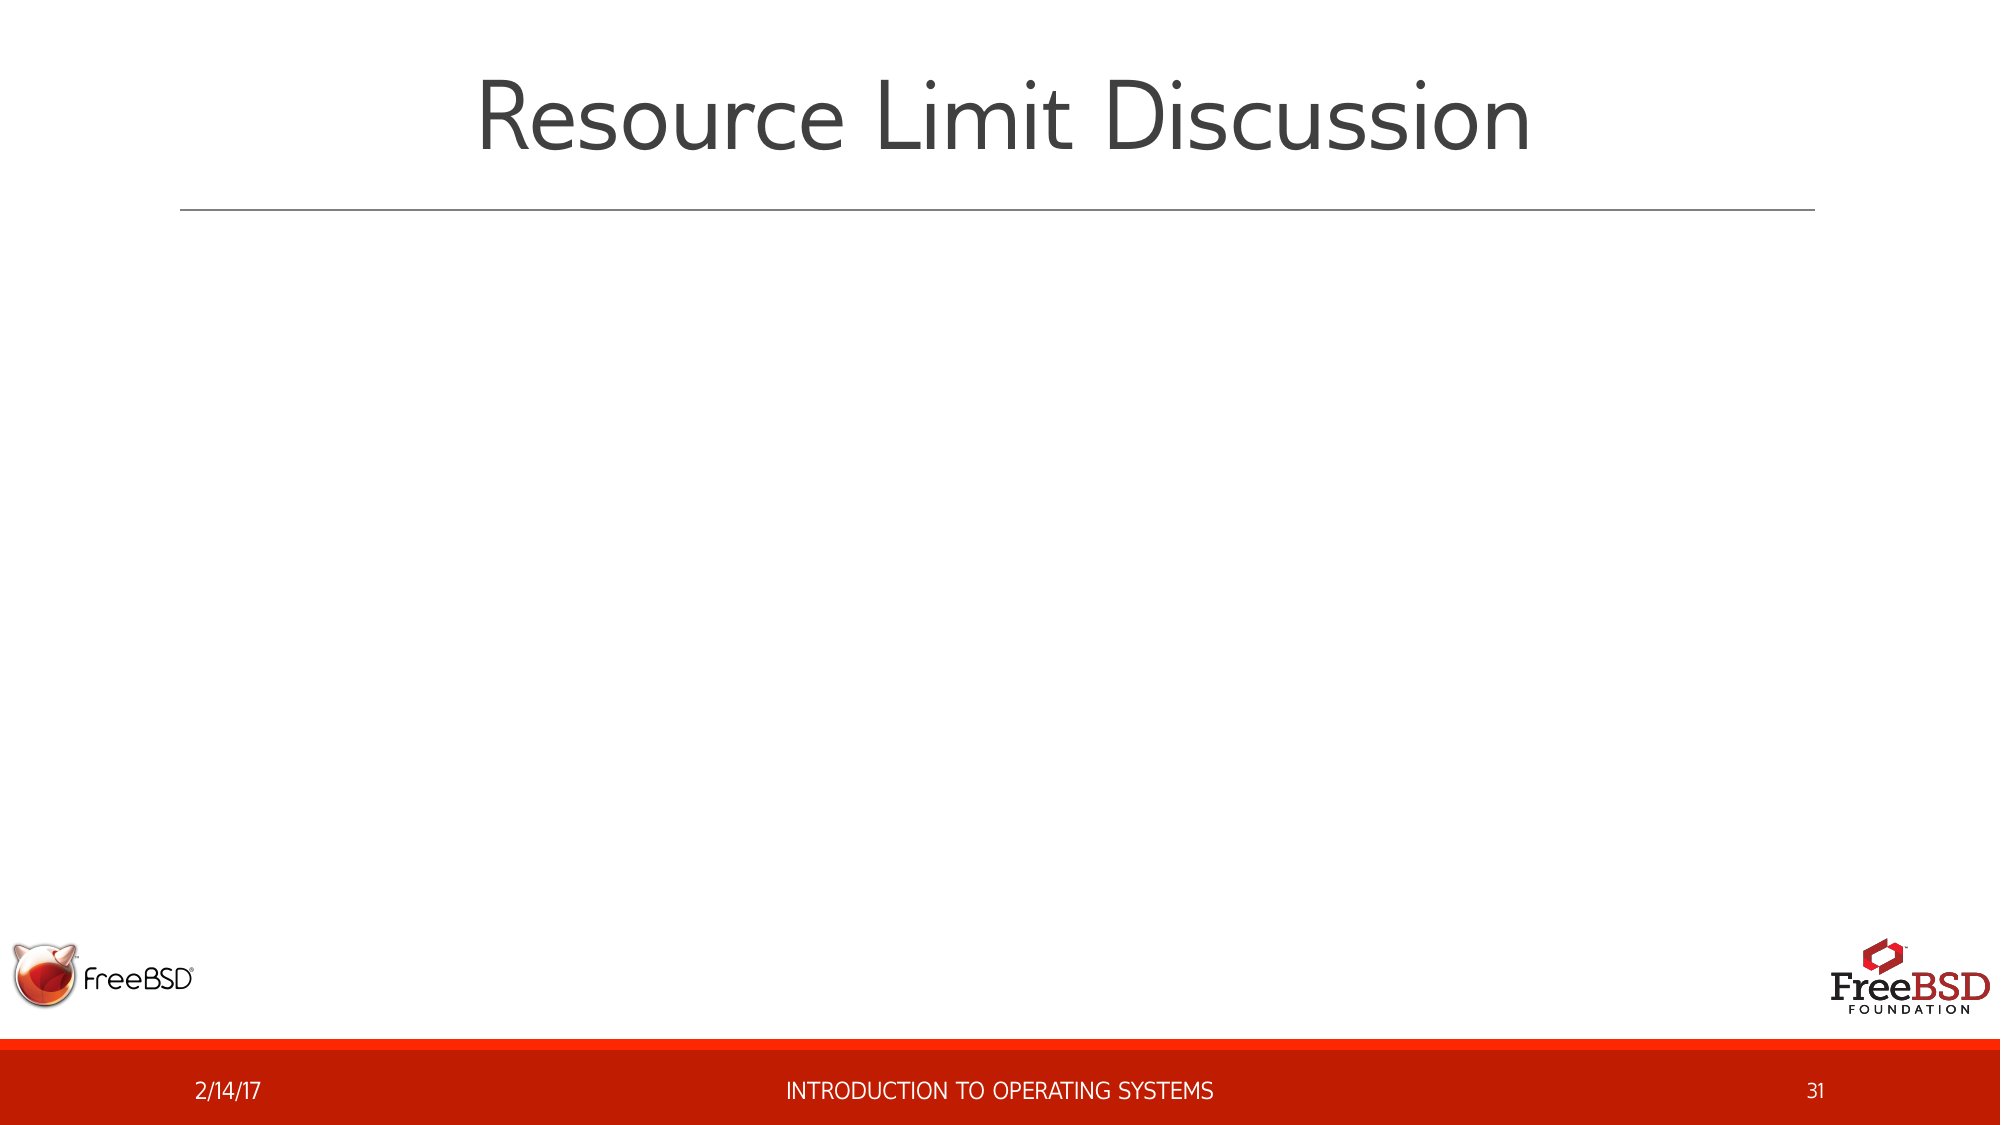

# Resource Limit Discussion
2/14/17
Introduction to Operating Systems
31